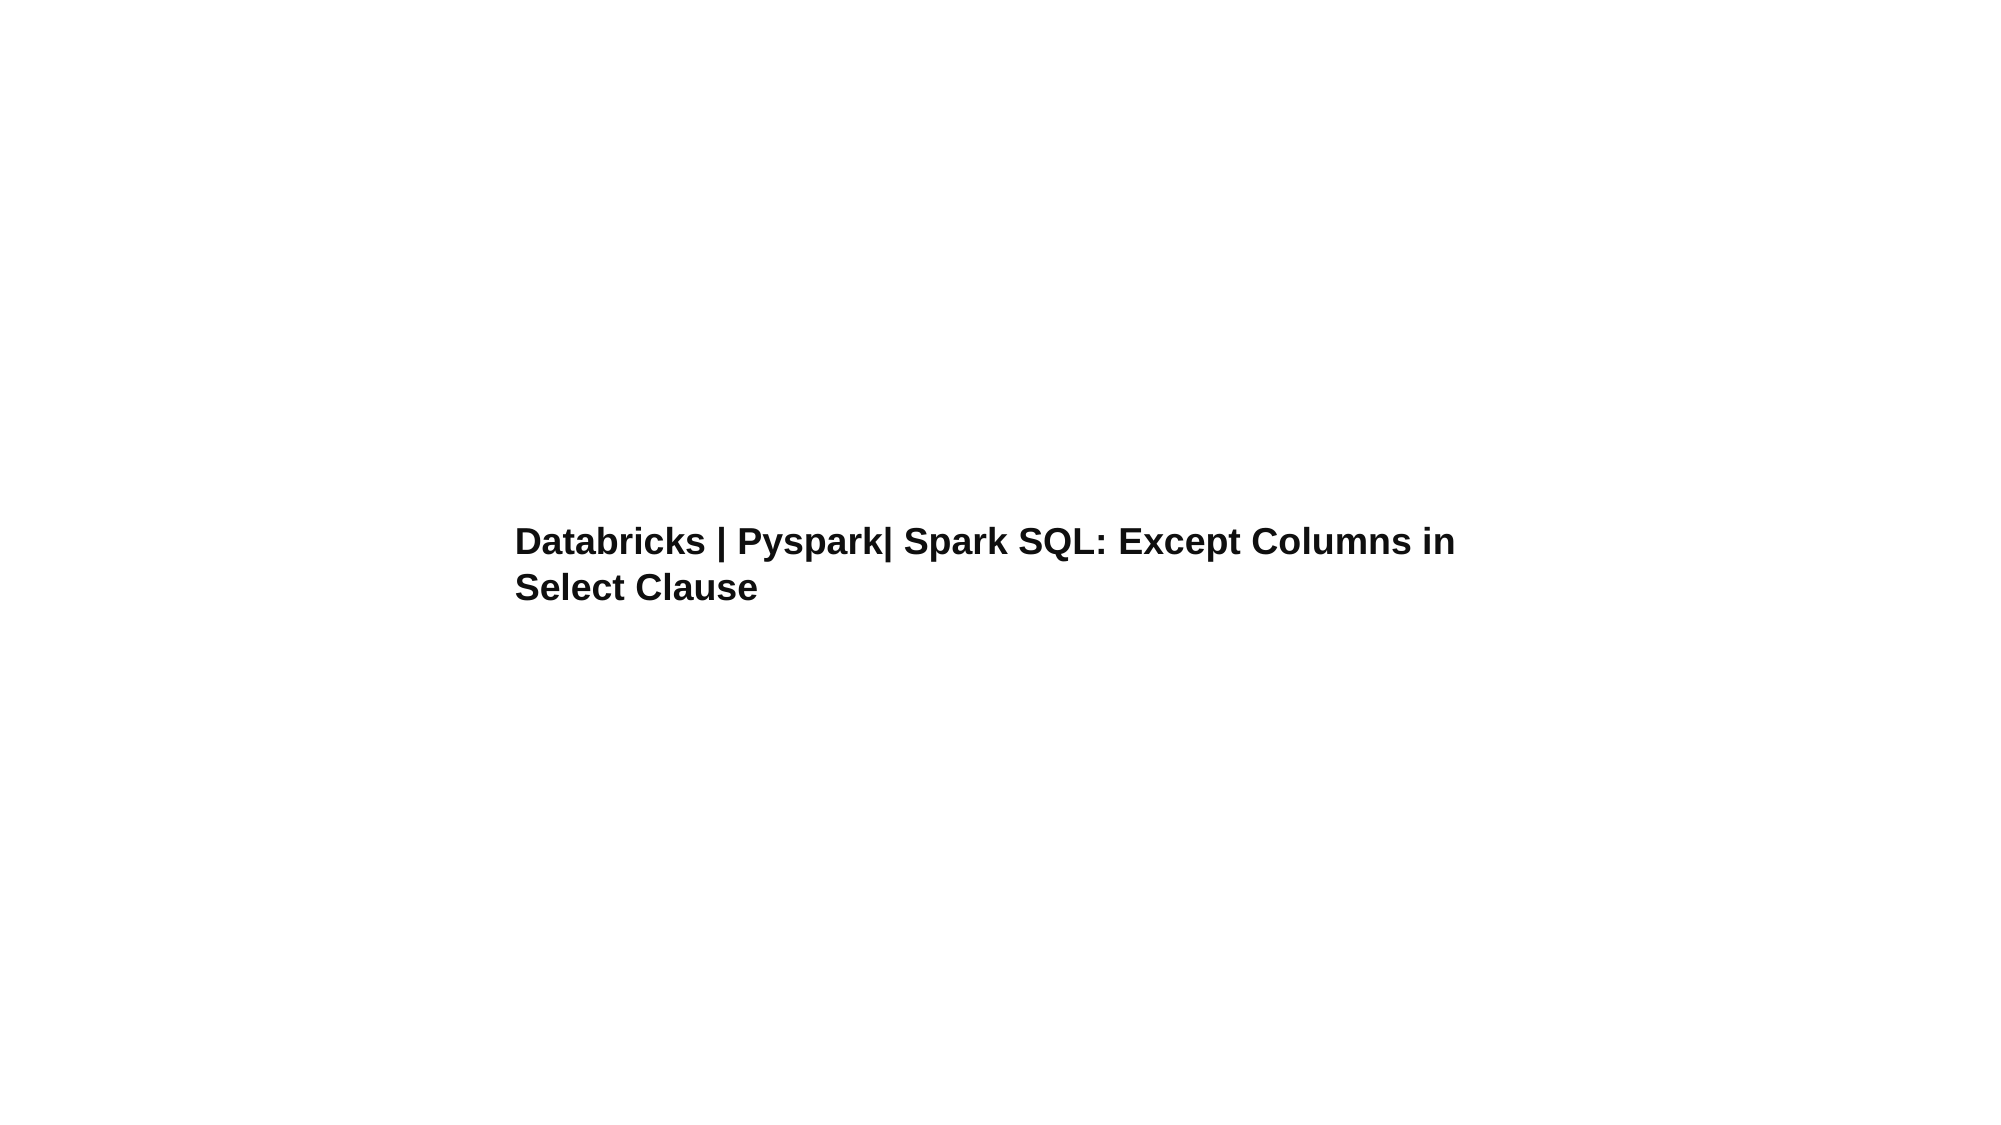

Databricks | Pyspark| Spark SQL: Except Columns in Select Clause